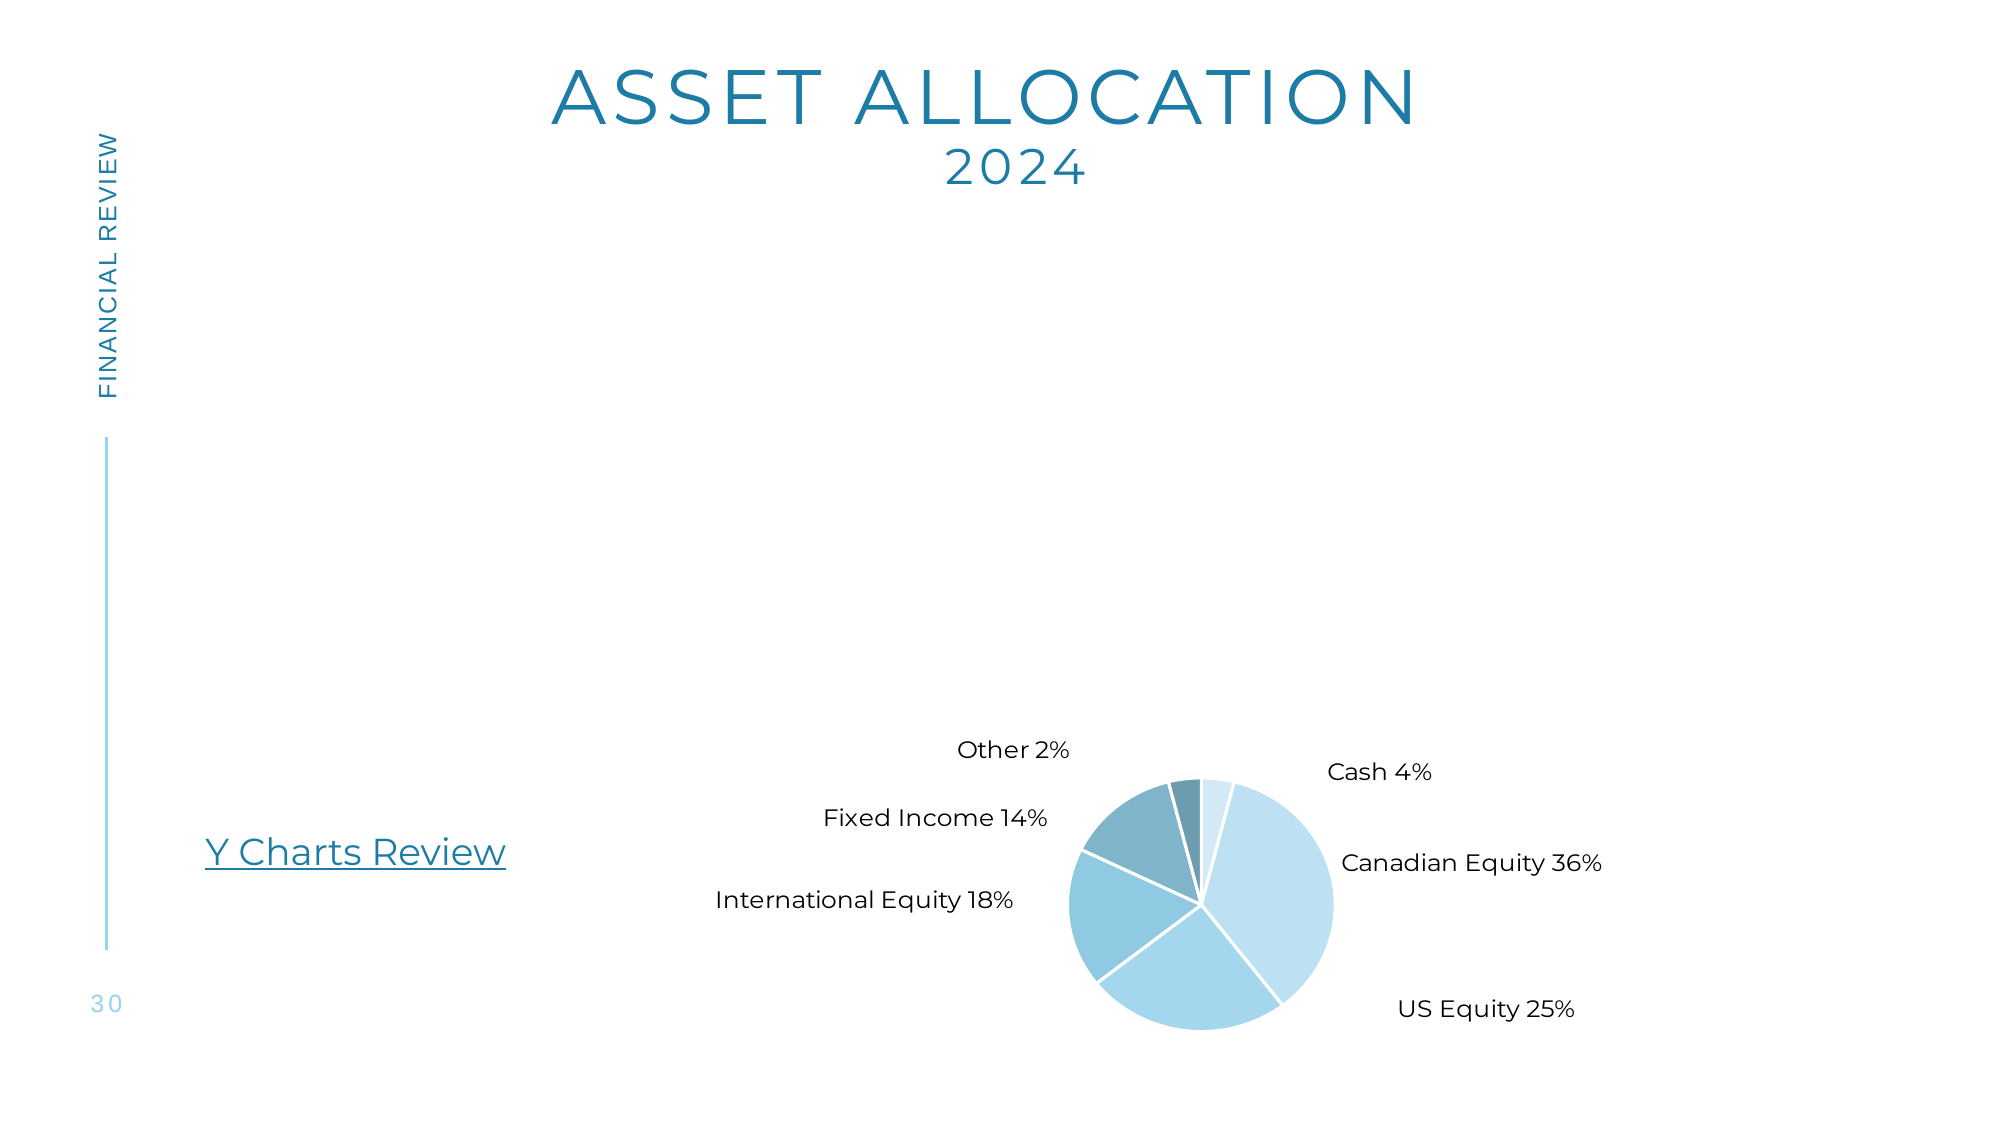

# Asset allocation 2024
Financial review

### Chart

| Category | Sales |
|---|---|
| Cash | 4.0 |
| Canadian Equity | 36.0 |
| US Equity  | 25.0 |
| International Equity  | 18.0 |
| Fixed Income  | 14.0 |
| Other | 4.0 |
Y Charts Review
30